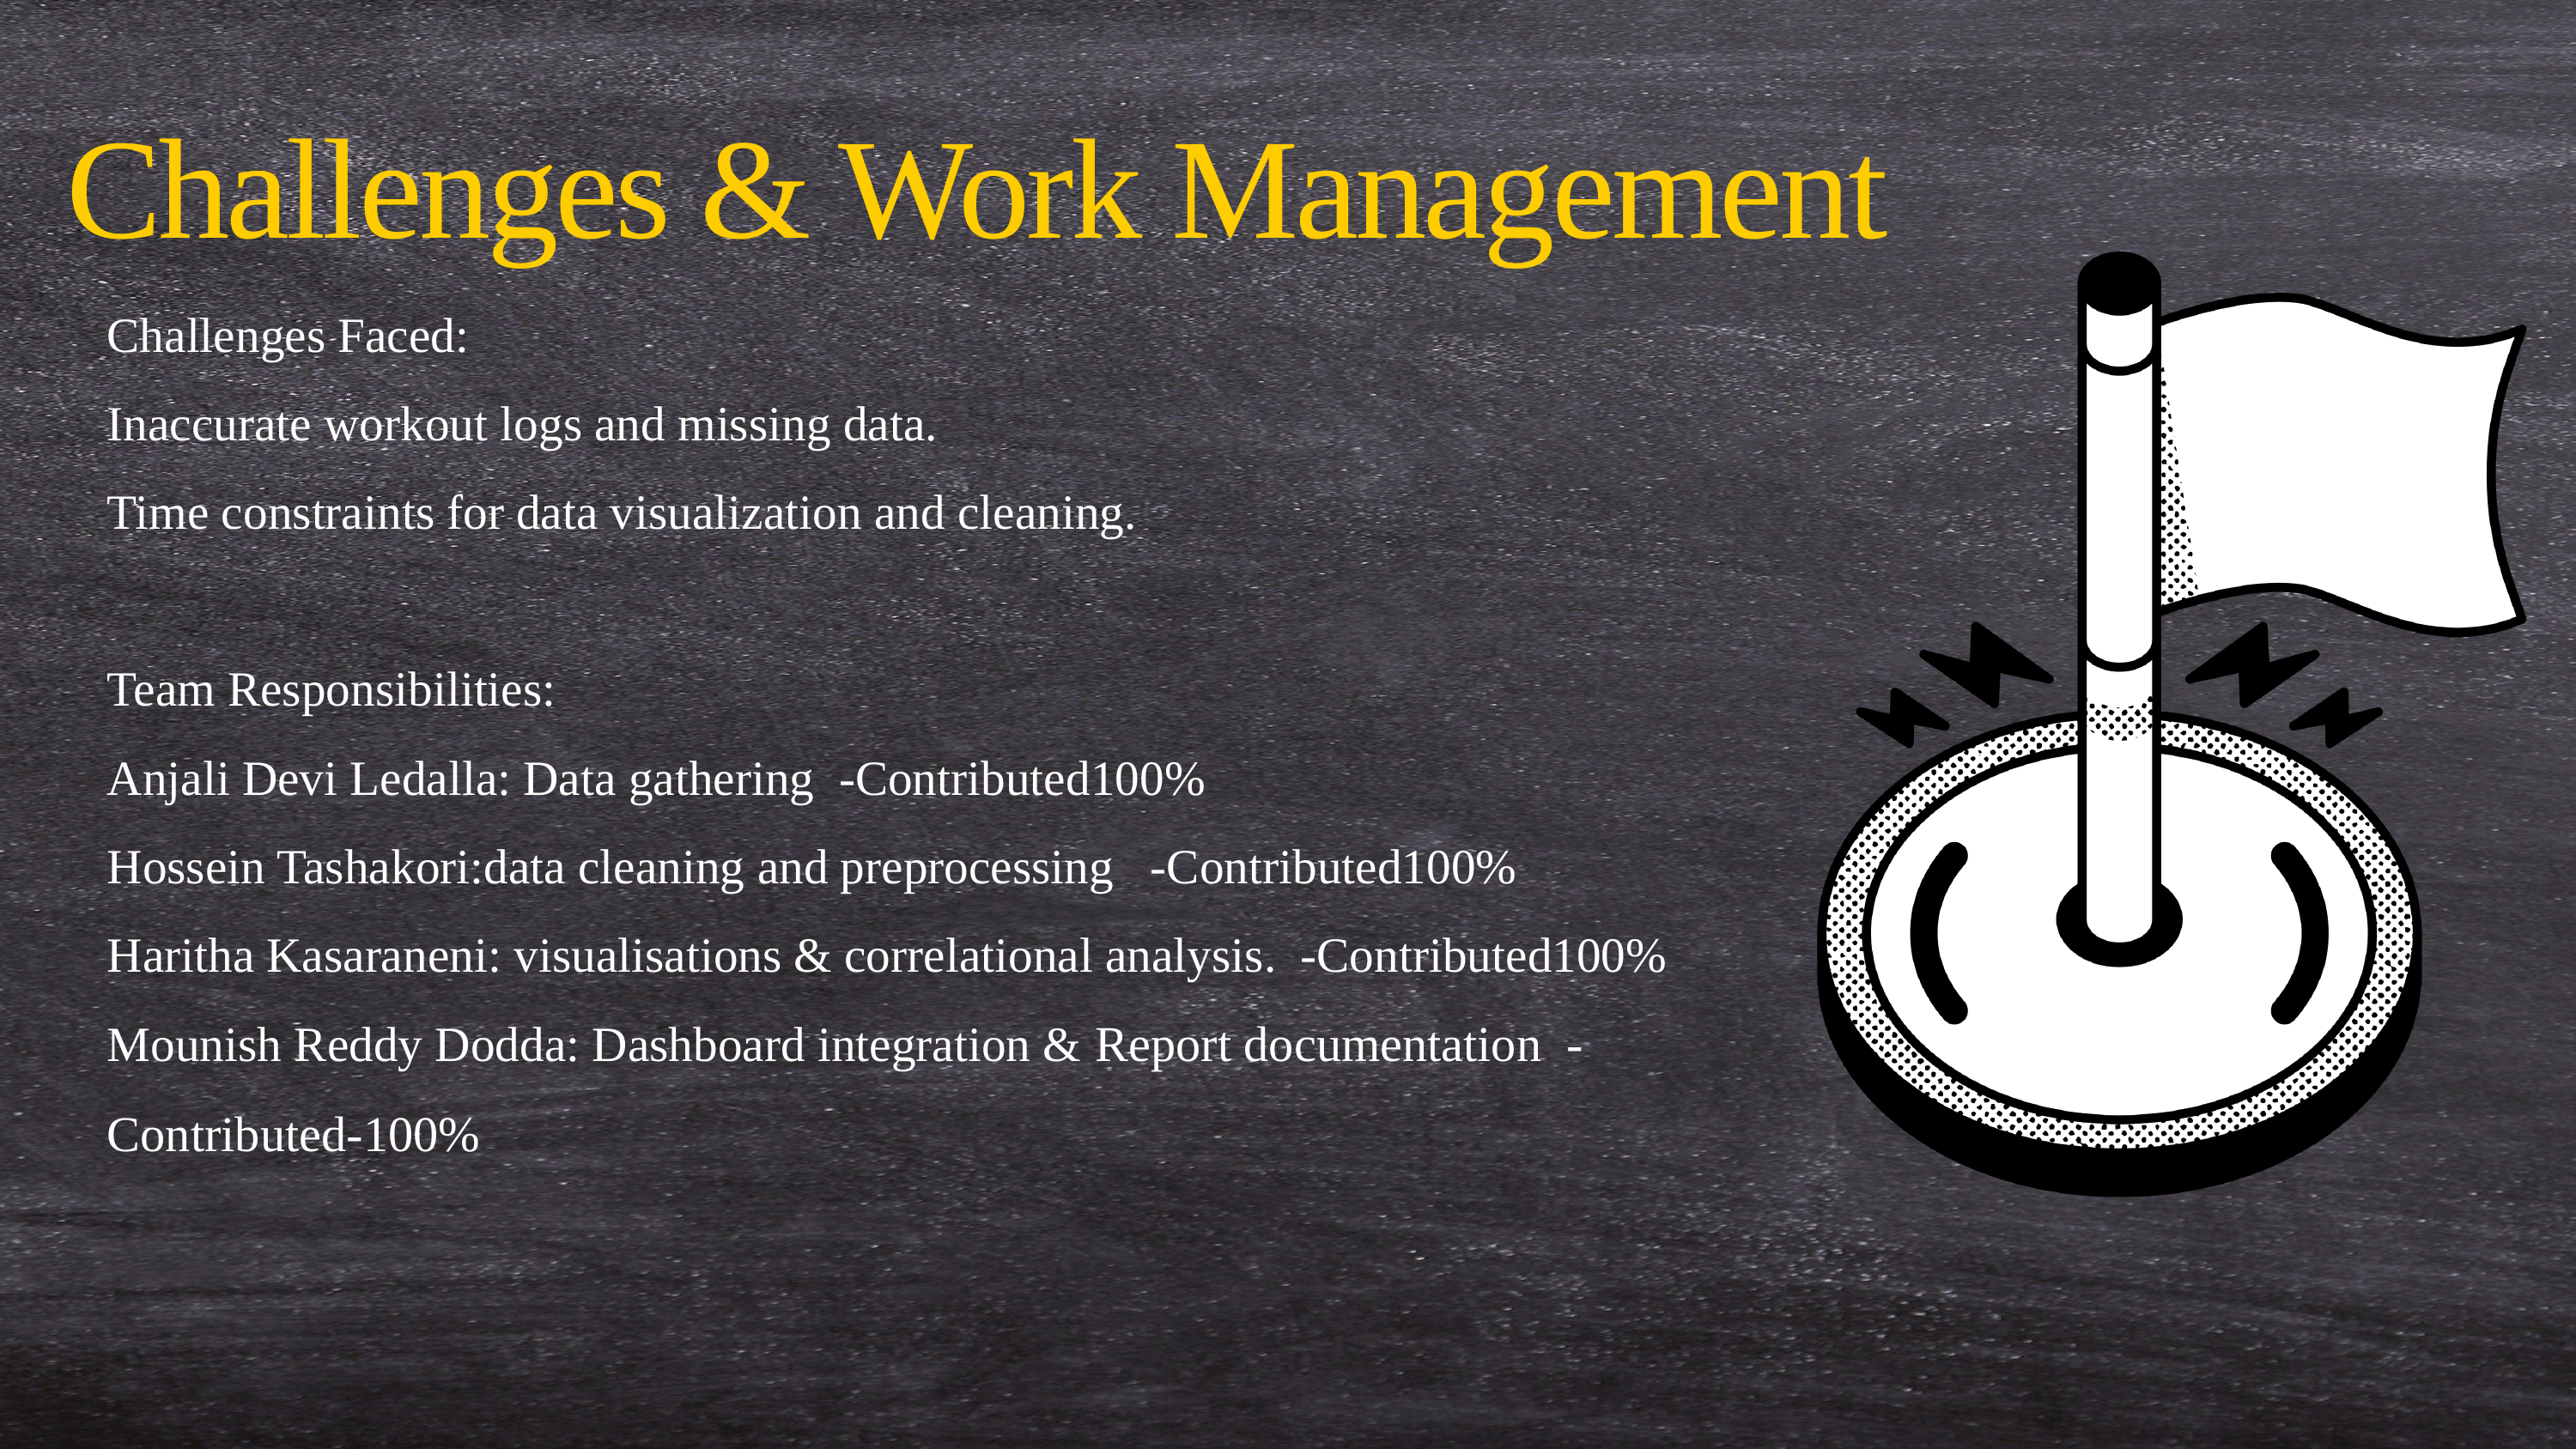

Challenges & Work Management

Challenges Faced:
Inaccurate workout logs and missing data.
Time constraints for data visualization and cleaning.

Team Responsibilities:
Anjali Devi Ledalla: Data gathering  -Contributed100%
Hossein Tashakori:data cleaning and preprocessing   -Contributed100%
Haritha Kasaraneni: visualisations & correlational analysis.  -Contributed100%
Mounish Reddy Dodda: Dashboard integration & Report documentation  -Contributed-100%